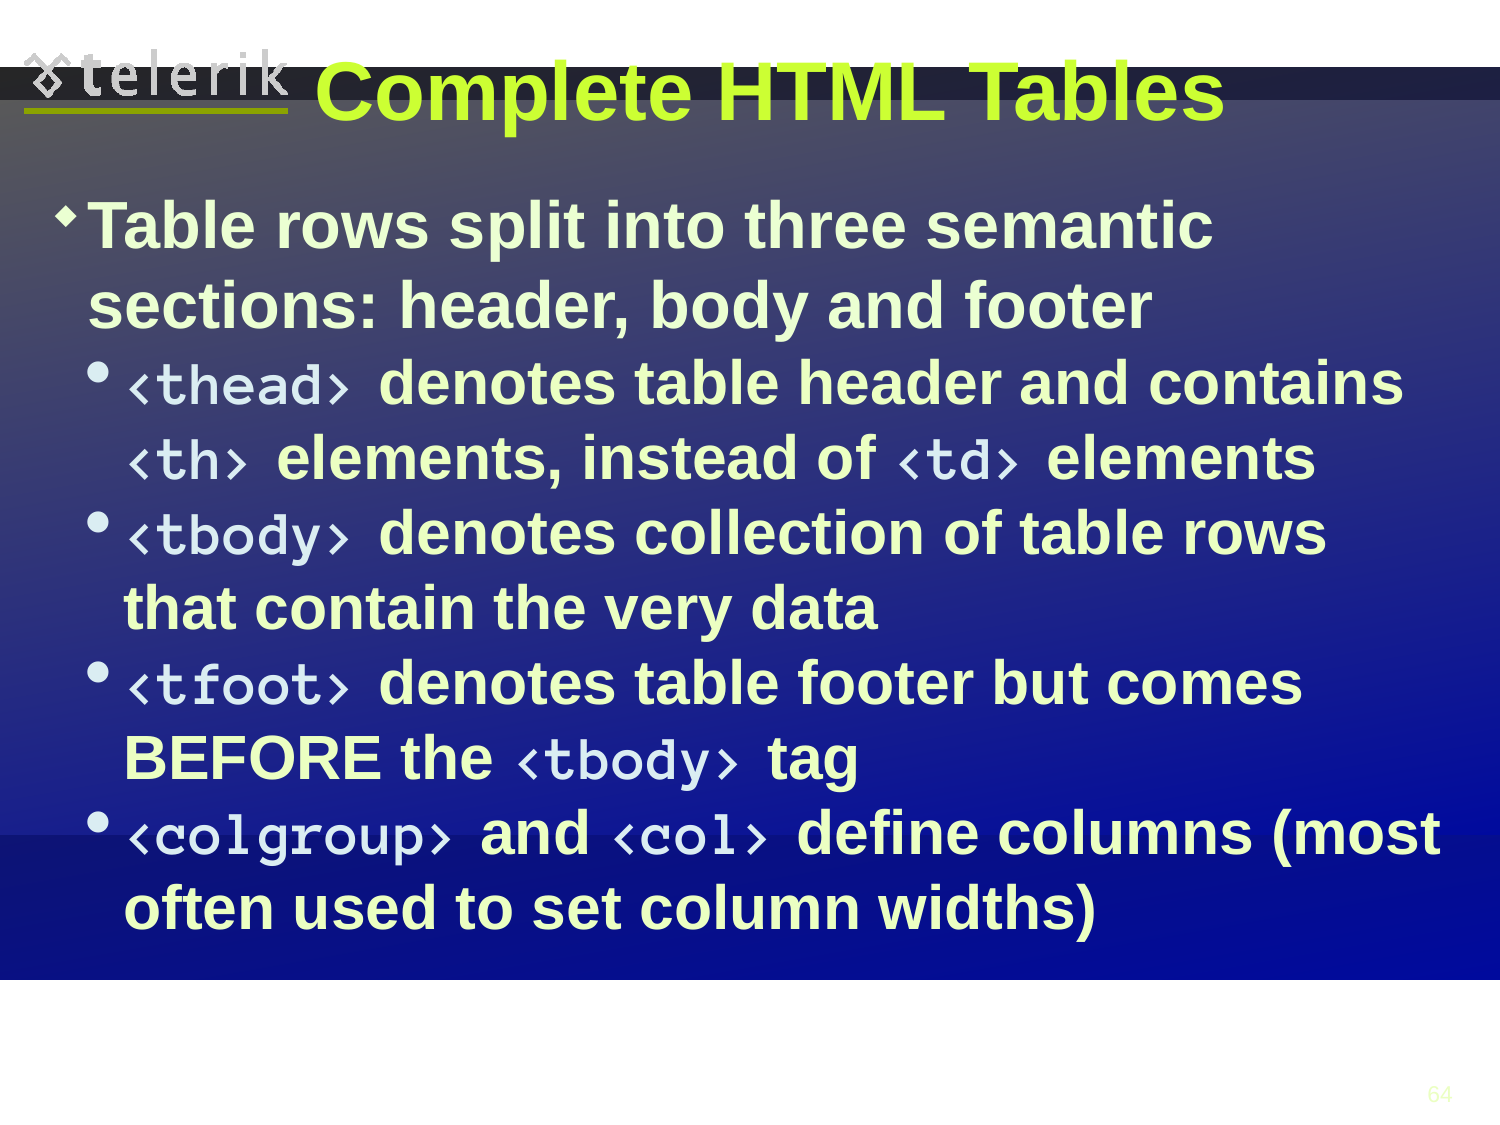

Complete HTML Tables
Table rows split into three semantic sections: header, body and footer
<thead> denotes table header and contains <th> elements, instead of <td> elements
<tbody> denotes collection of table rows that contain the very data
<tfoot> denotes table footer but comes BEFORE the <tbody> tag
<colgroup> and <col> define columns (most often used to set column widths)
64